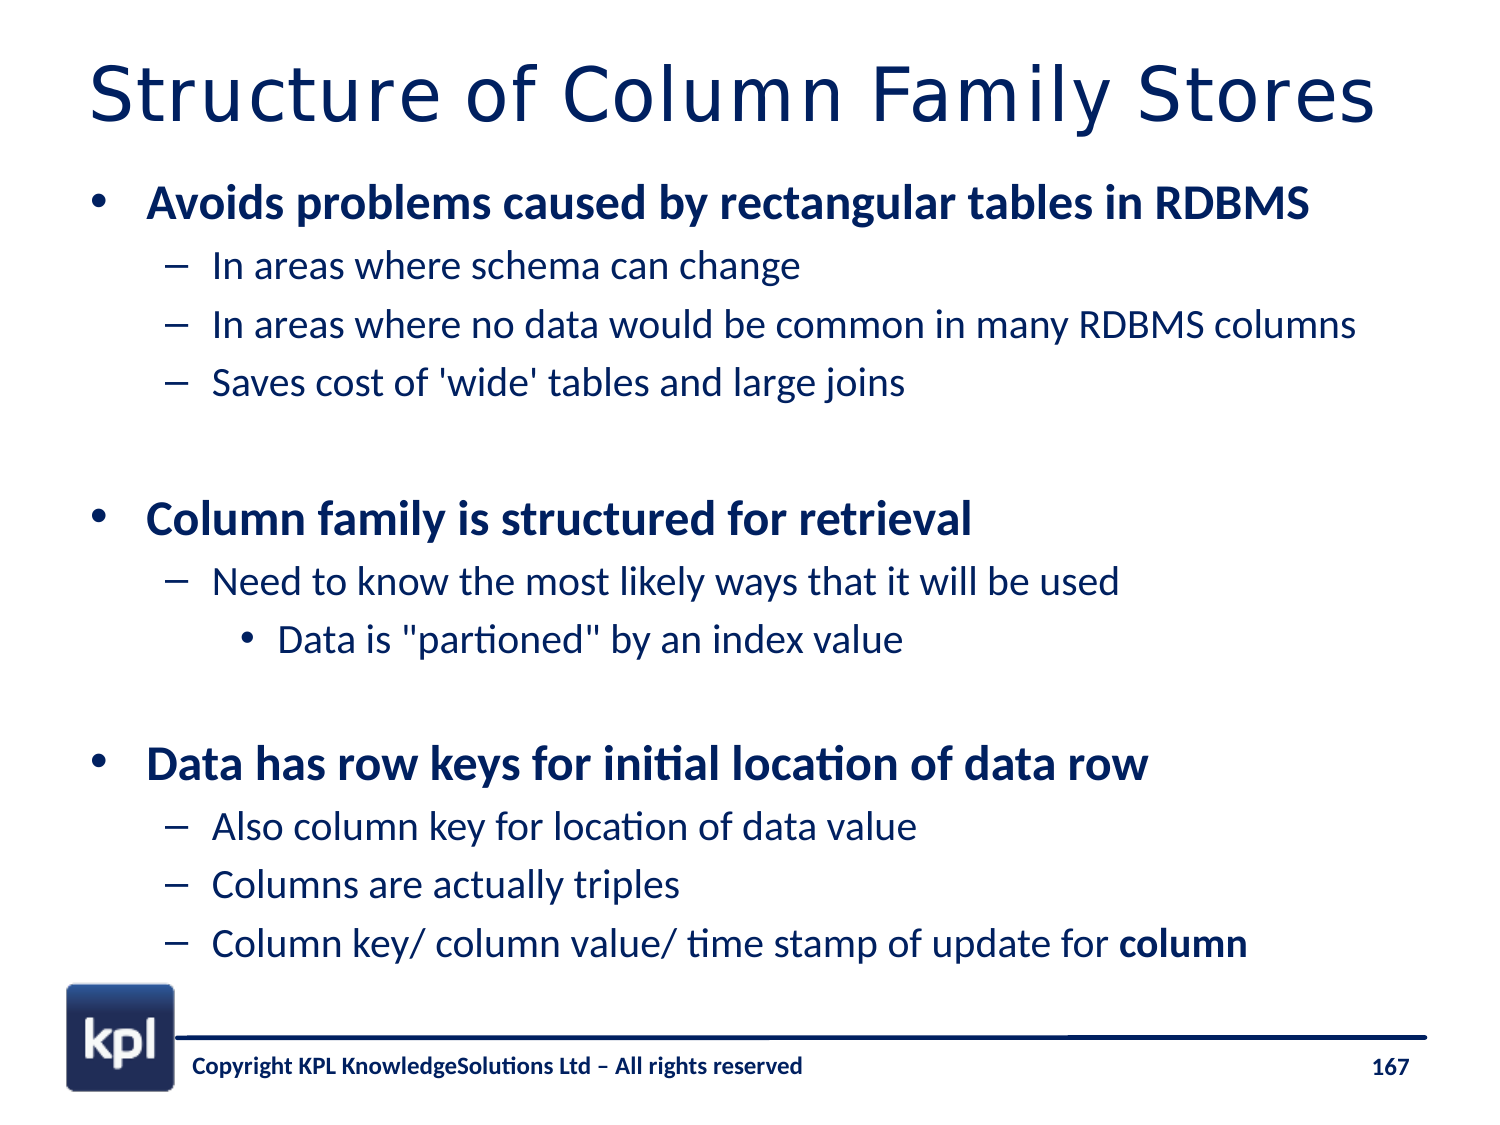

# Structure of Column Family Stores
Avoids problems caused by rectangular tables in RDBMS
In areas where schema can change
In areas where no data would be common in many RDBMS columns
Saves cost of 'wide' tables and large joins

Column family is structured for retrieval
Need to know the most likely ways that it will be used
Data is "partioned" by an index value

Data has row keys for initial location of data row
Also column key for location of data value
Columns are actually triples
Column key/ column value/ time stamp of update for column

167
Copyright KPL KnowledgeSolutions Ltd – All rights reserved